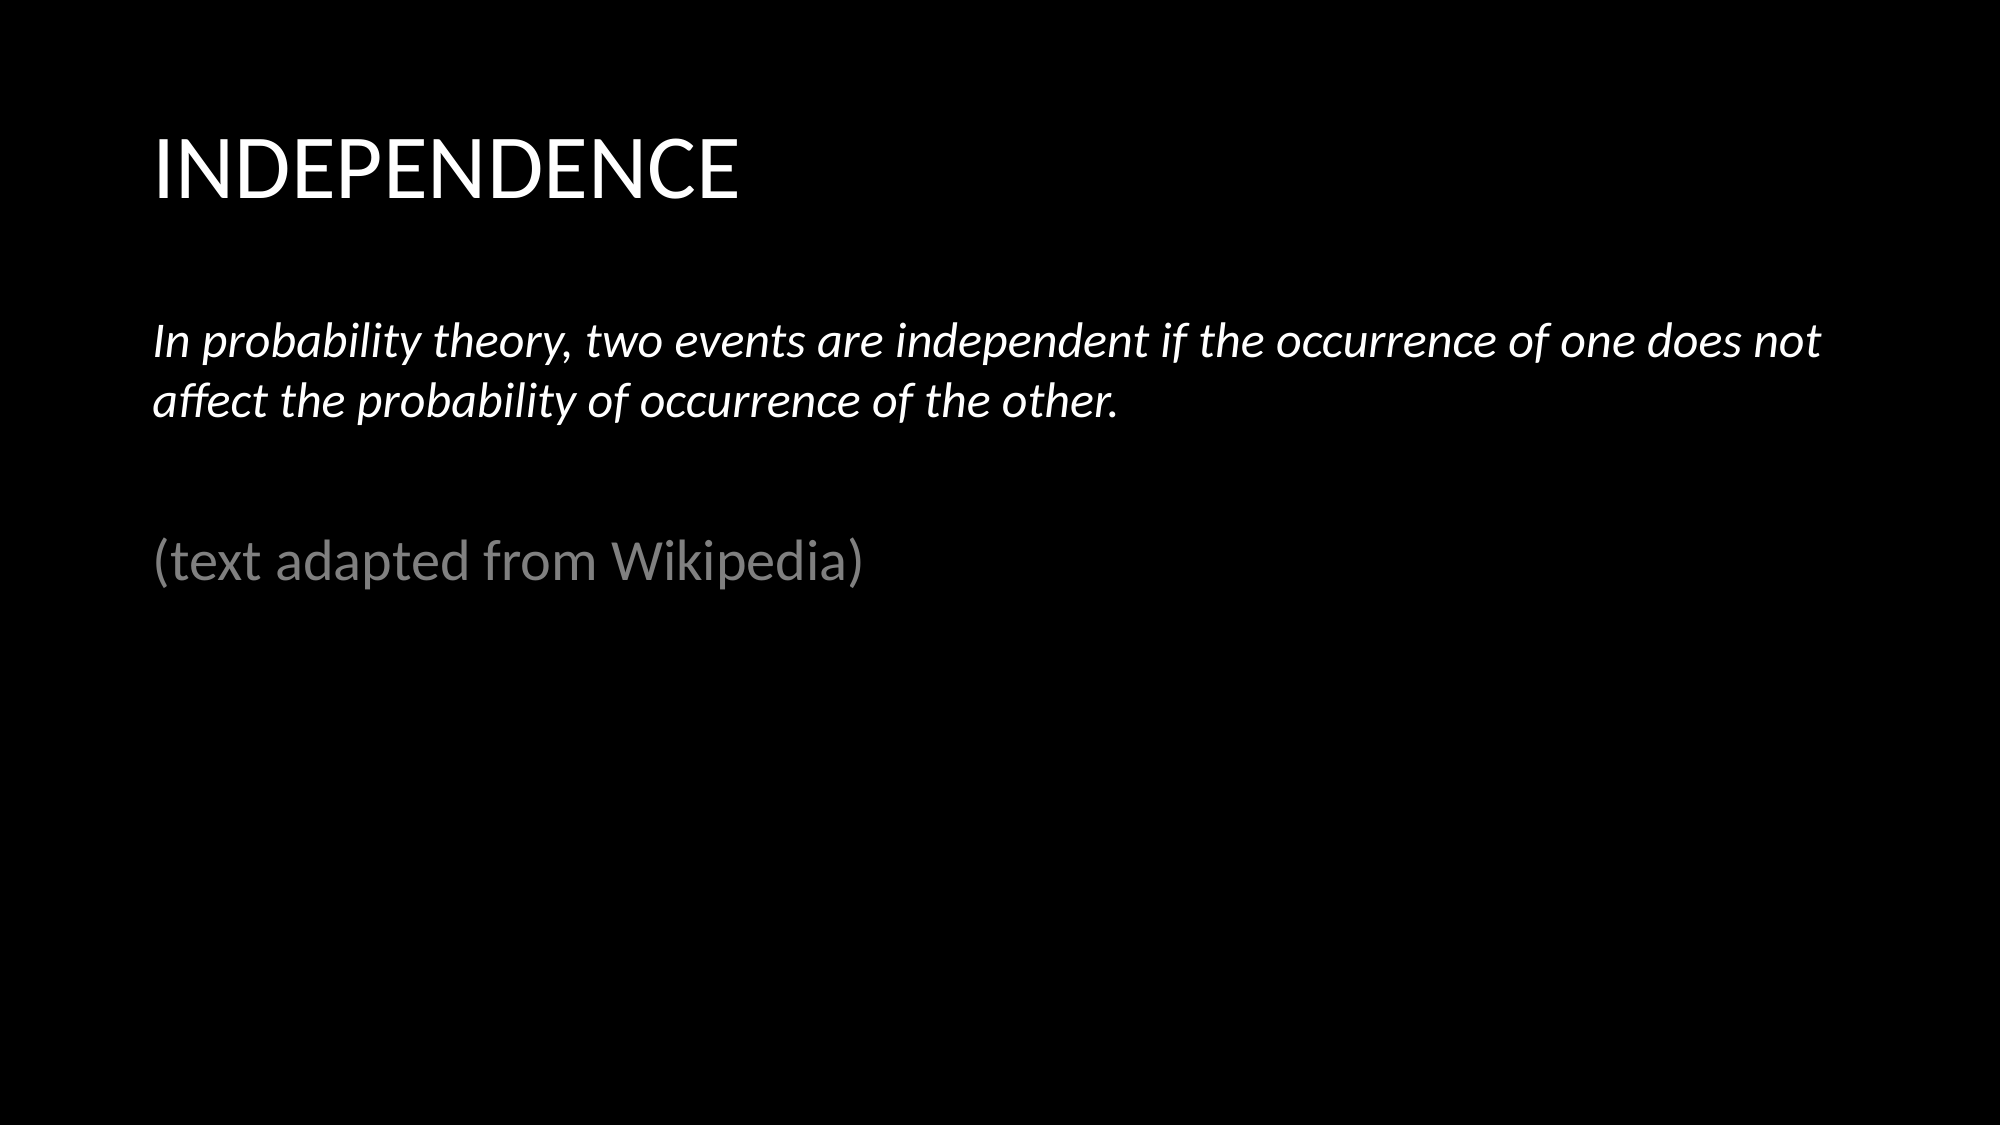

# INDEPENDENCE
In probability theory, two events are independent if the occurrence of one does not affect the probability of occurrence of the other.

(text adapted from Wikipedia)